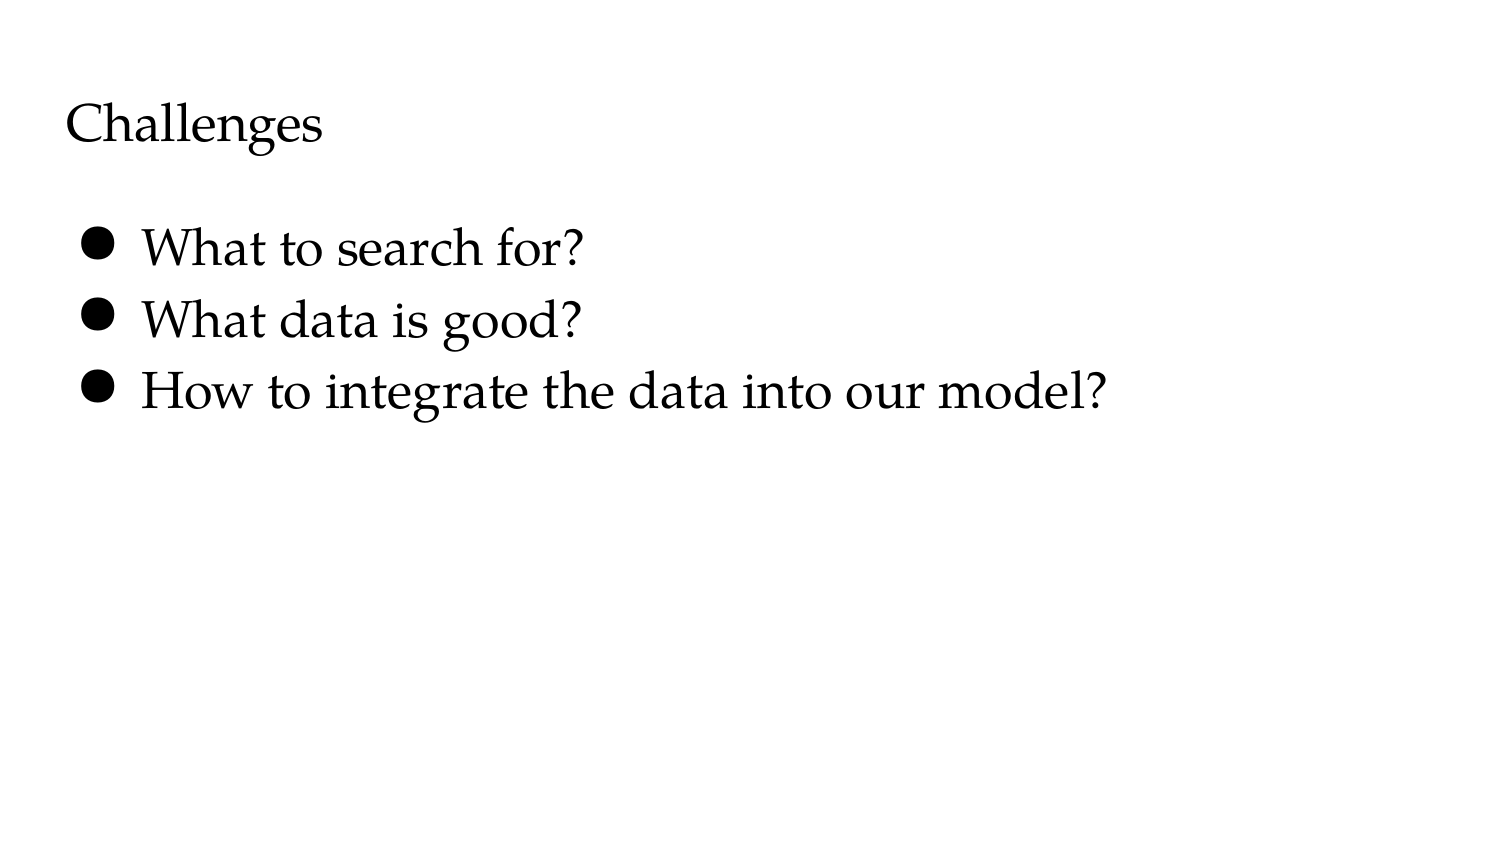

# Challenges
What to search for?
What data is good?
How to integrate the data into our model?